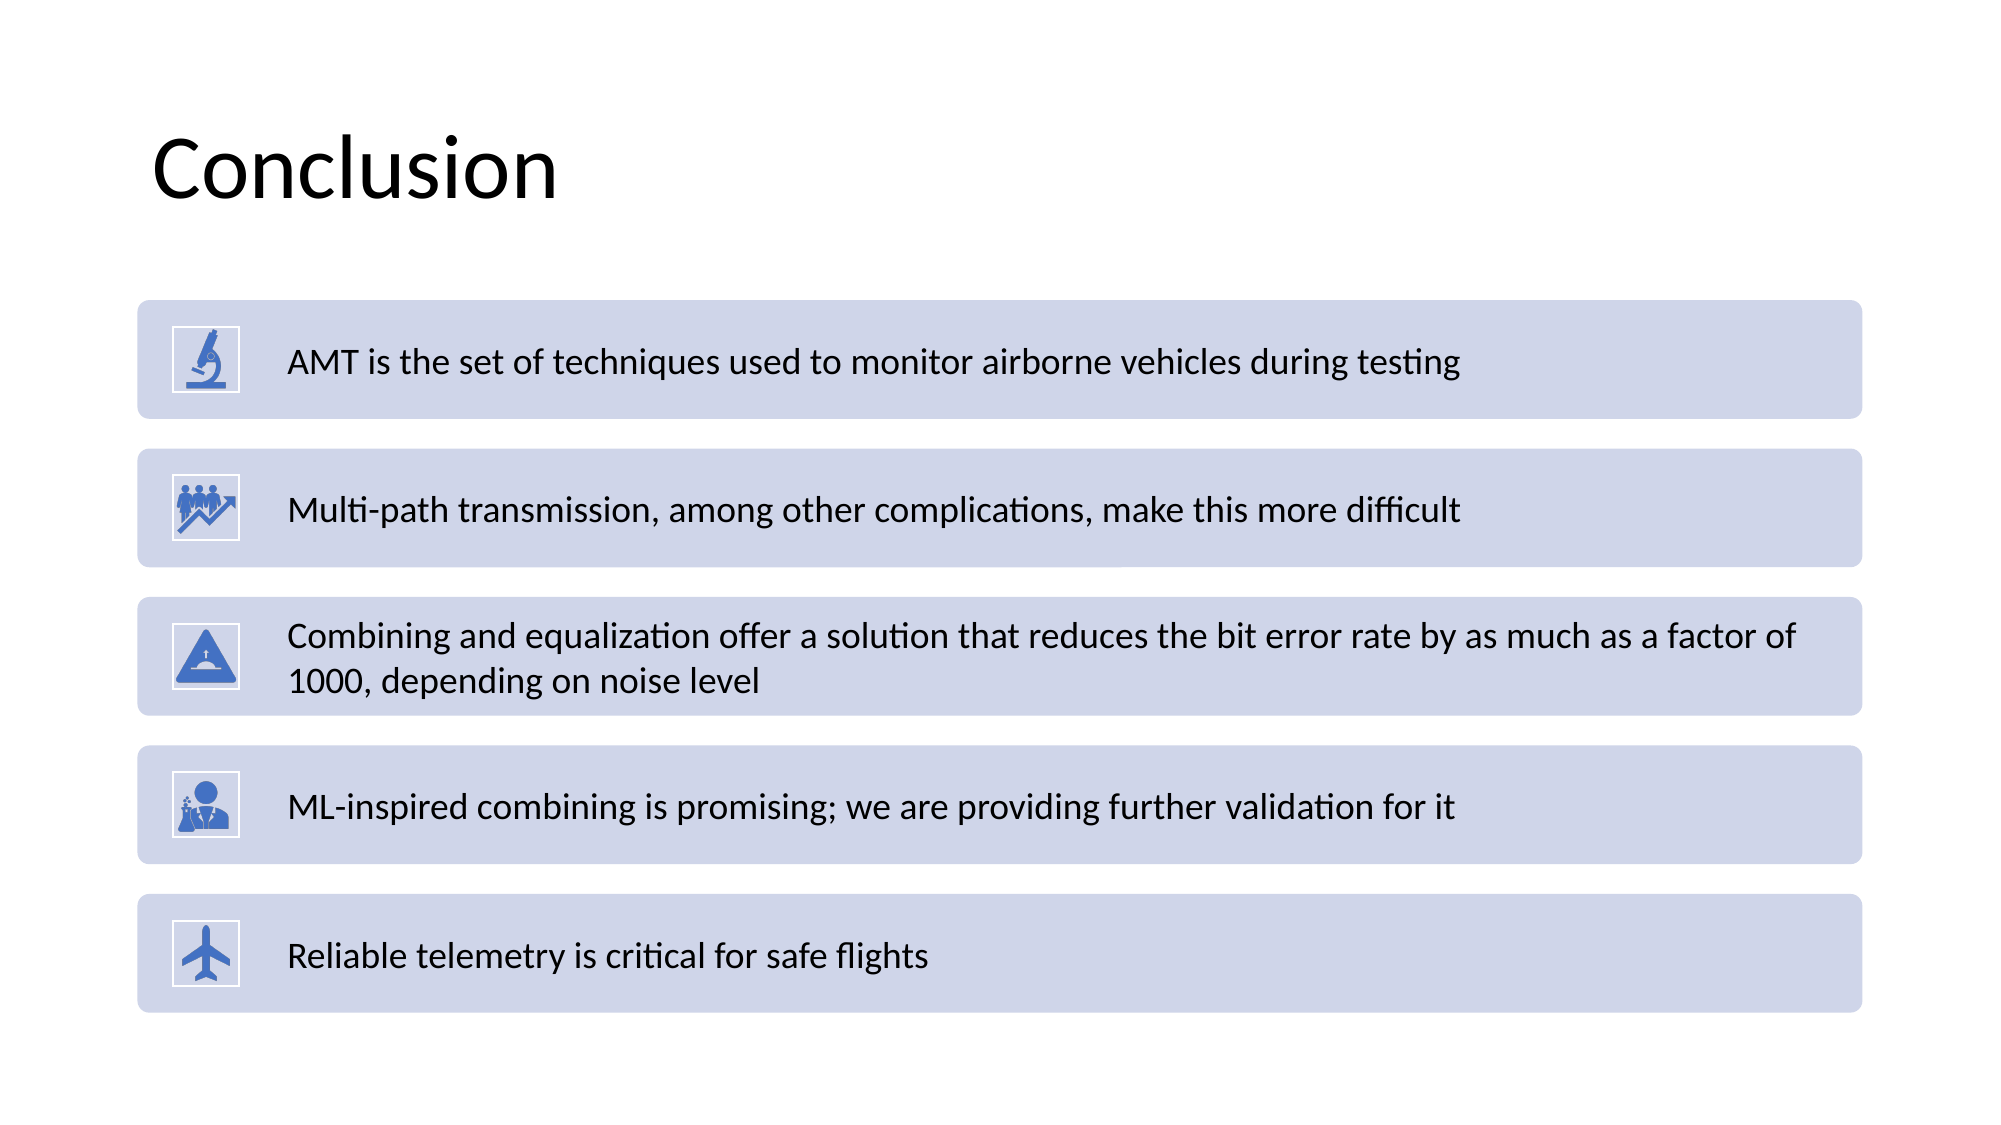

# Conclusion
AMT is the set of techniques used to monitor airborne vehicles during testing
Multi-path transmission, among other complications, make this more difficult
Combining and equalization offer a solution that reduces the bit error rate by as much as a factor of 1000, depending on noise level
ML-inspired combining is promising; we are providing further validation for it
Reliable telemetry is critical for safe flights